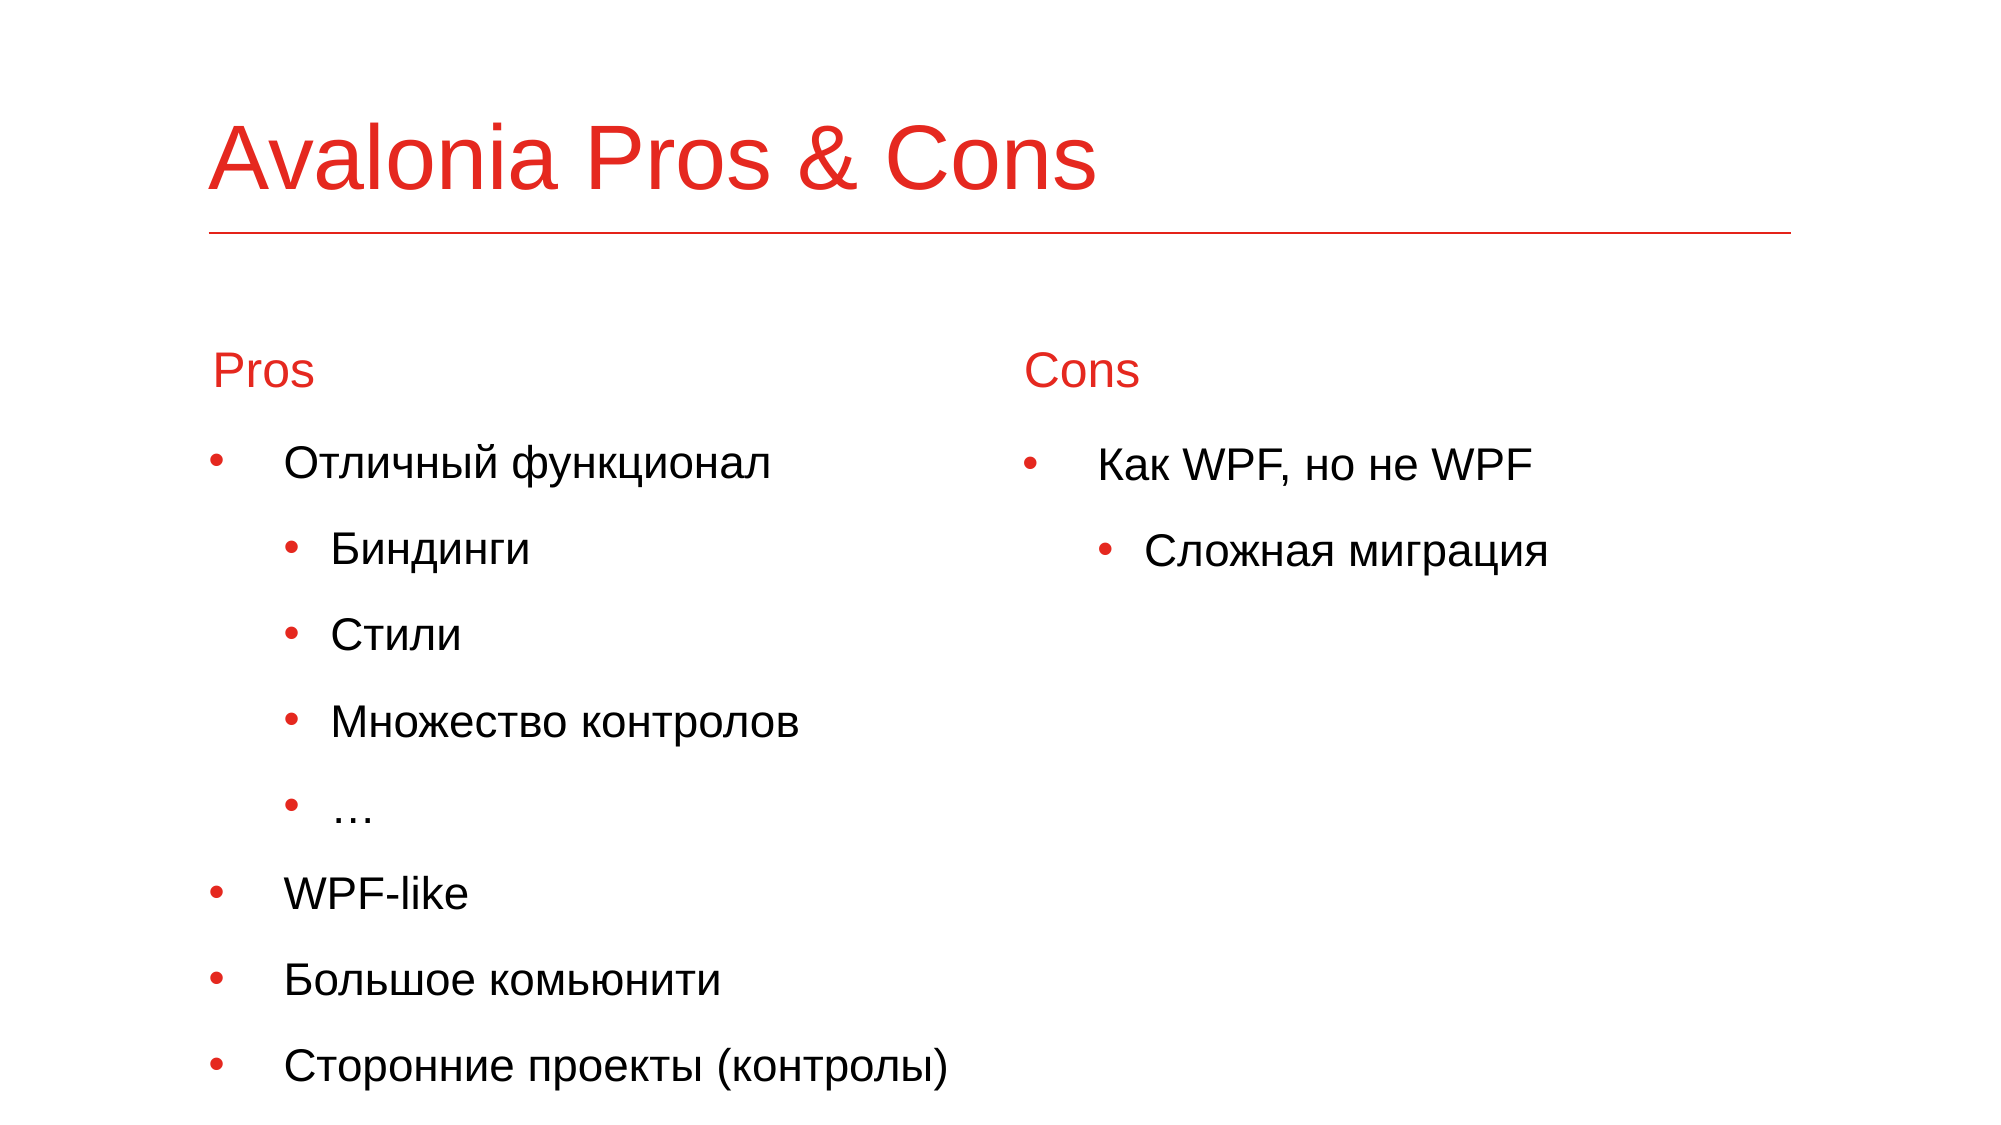

# Avalonia Pros & Cons
Cons
Pros
Отличный функционал
Биндинги
Стили
Множество контролов
…
WPF-like
Большое комьюнити
Сторонние проекты (контролы)

Как WPF, но не WPF
Сложная миграция